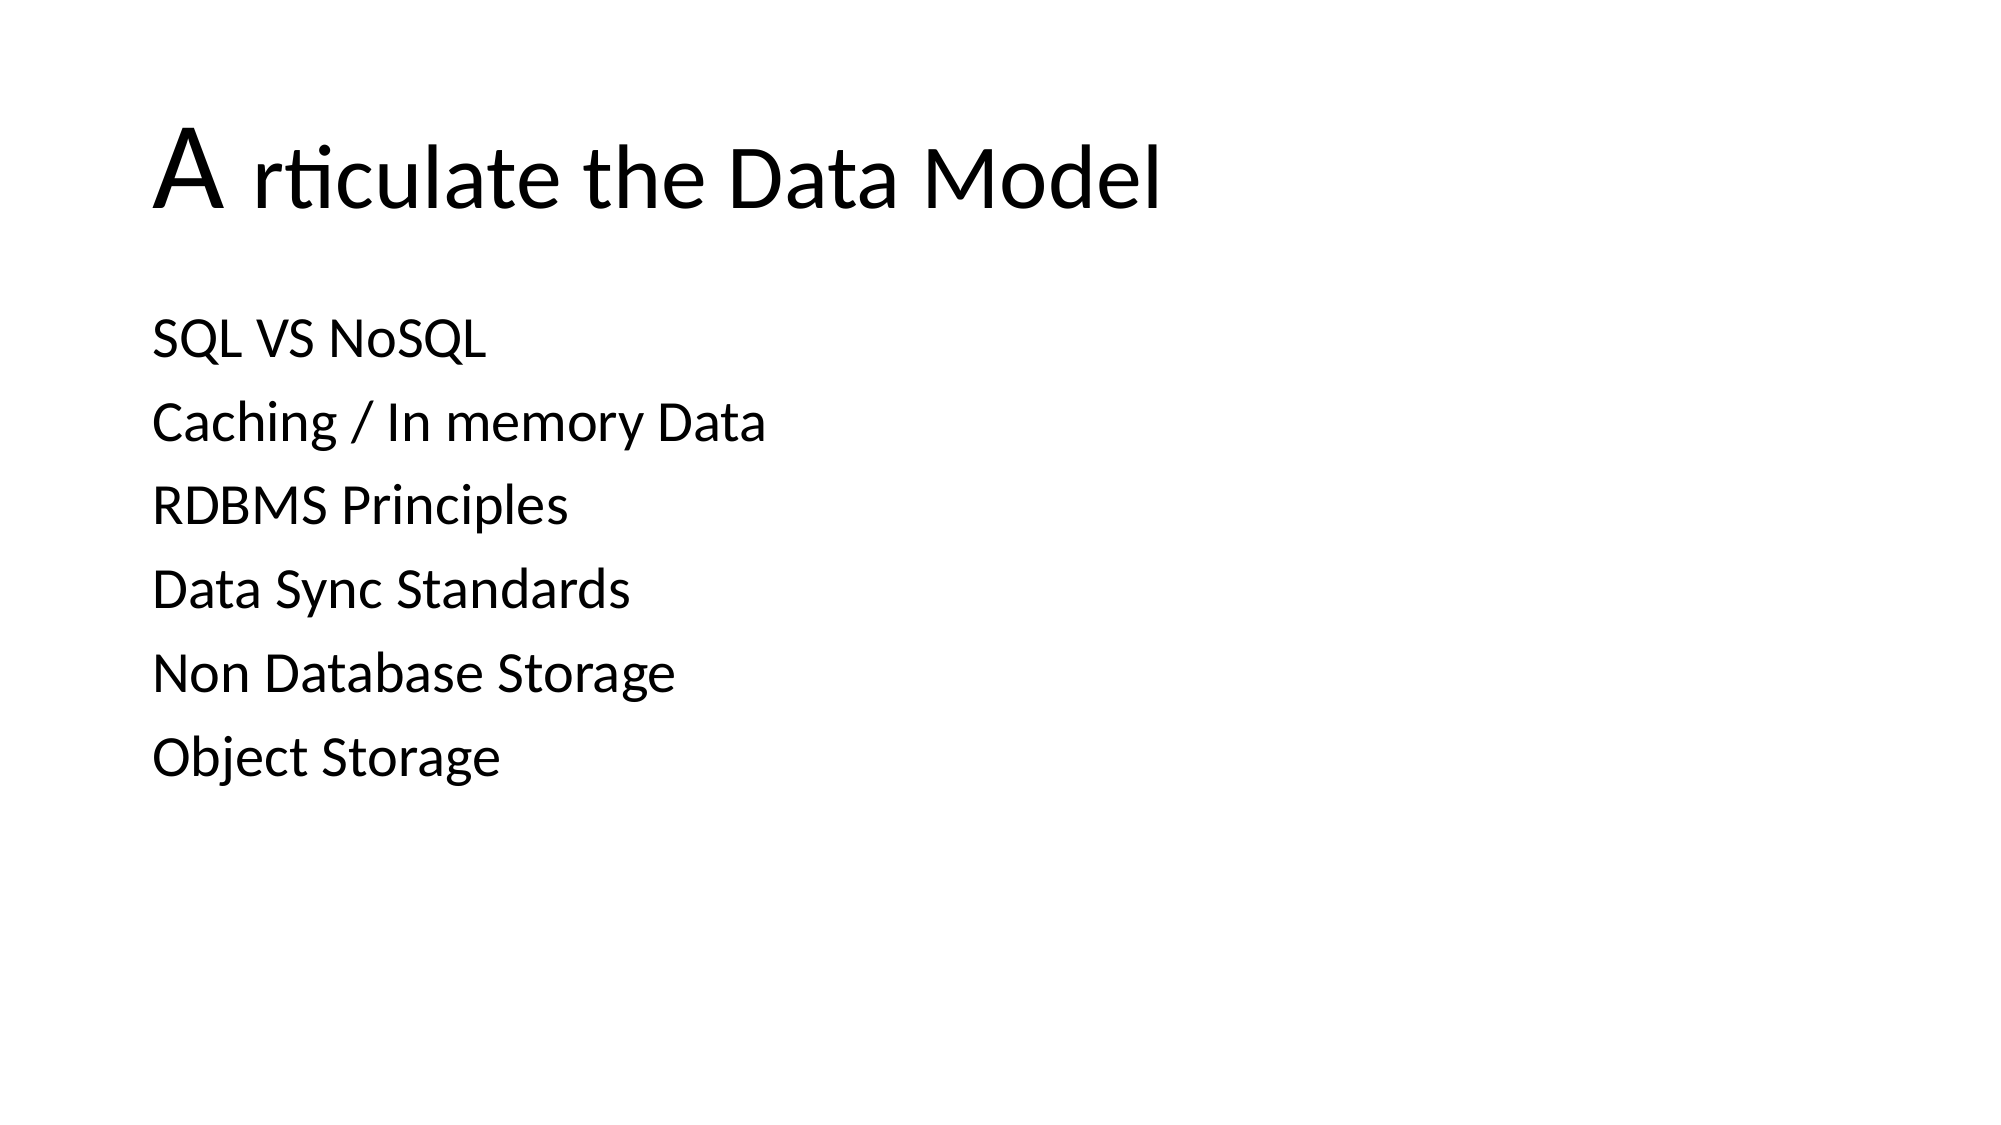

# A rticulate the Data Model
SQL VS NoSQL
Caching / In memory Data
RDBMS Principles
Data Sync Standards
Non Database Storage
Object Storage